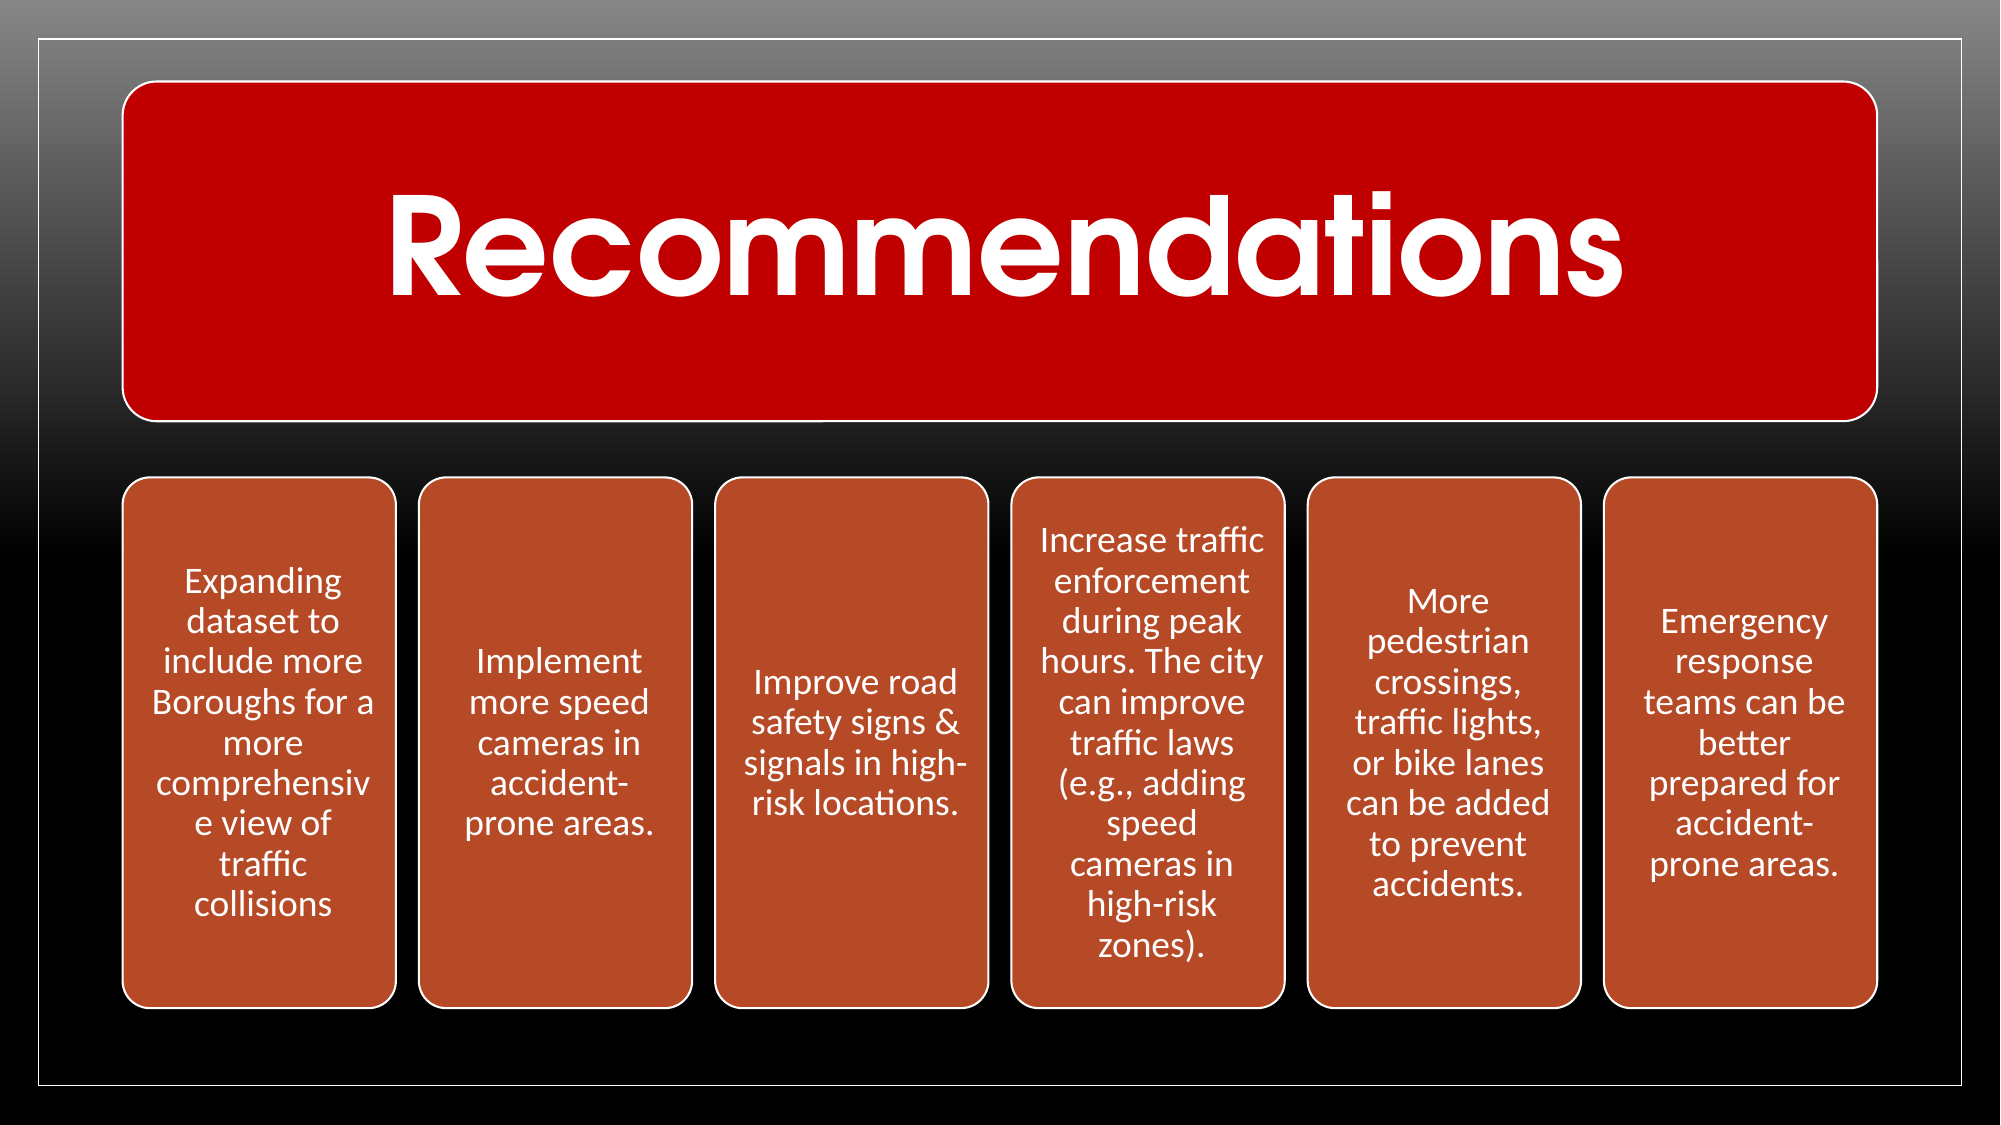

Recommendations
Expanding dataset to include more Boroughs for a more comprehensive view of traffic collisions
Implement more speed cameras in accident-prone areas.
Improve road safety signs & signals in high-risk locations.
Increase traffic enforcement during peak hours. The city can improve traffic laws (e.g., adding speed cameras in high-risk zones).
More pedestrian crossings, traffic lights, or bike lanes can be added to prevent accidents.
Emergency response teams can be better prepared for accident-prone areas.
This Photo by Unknown Author is licensed under CC BY-NC-ND